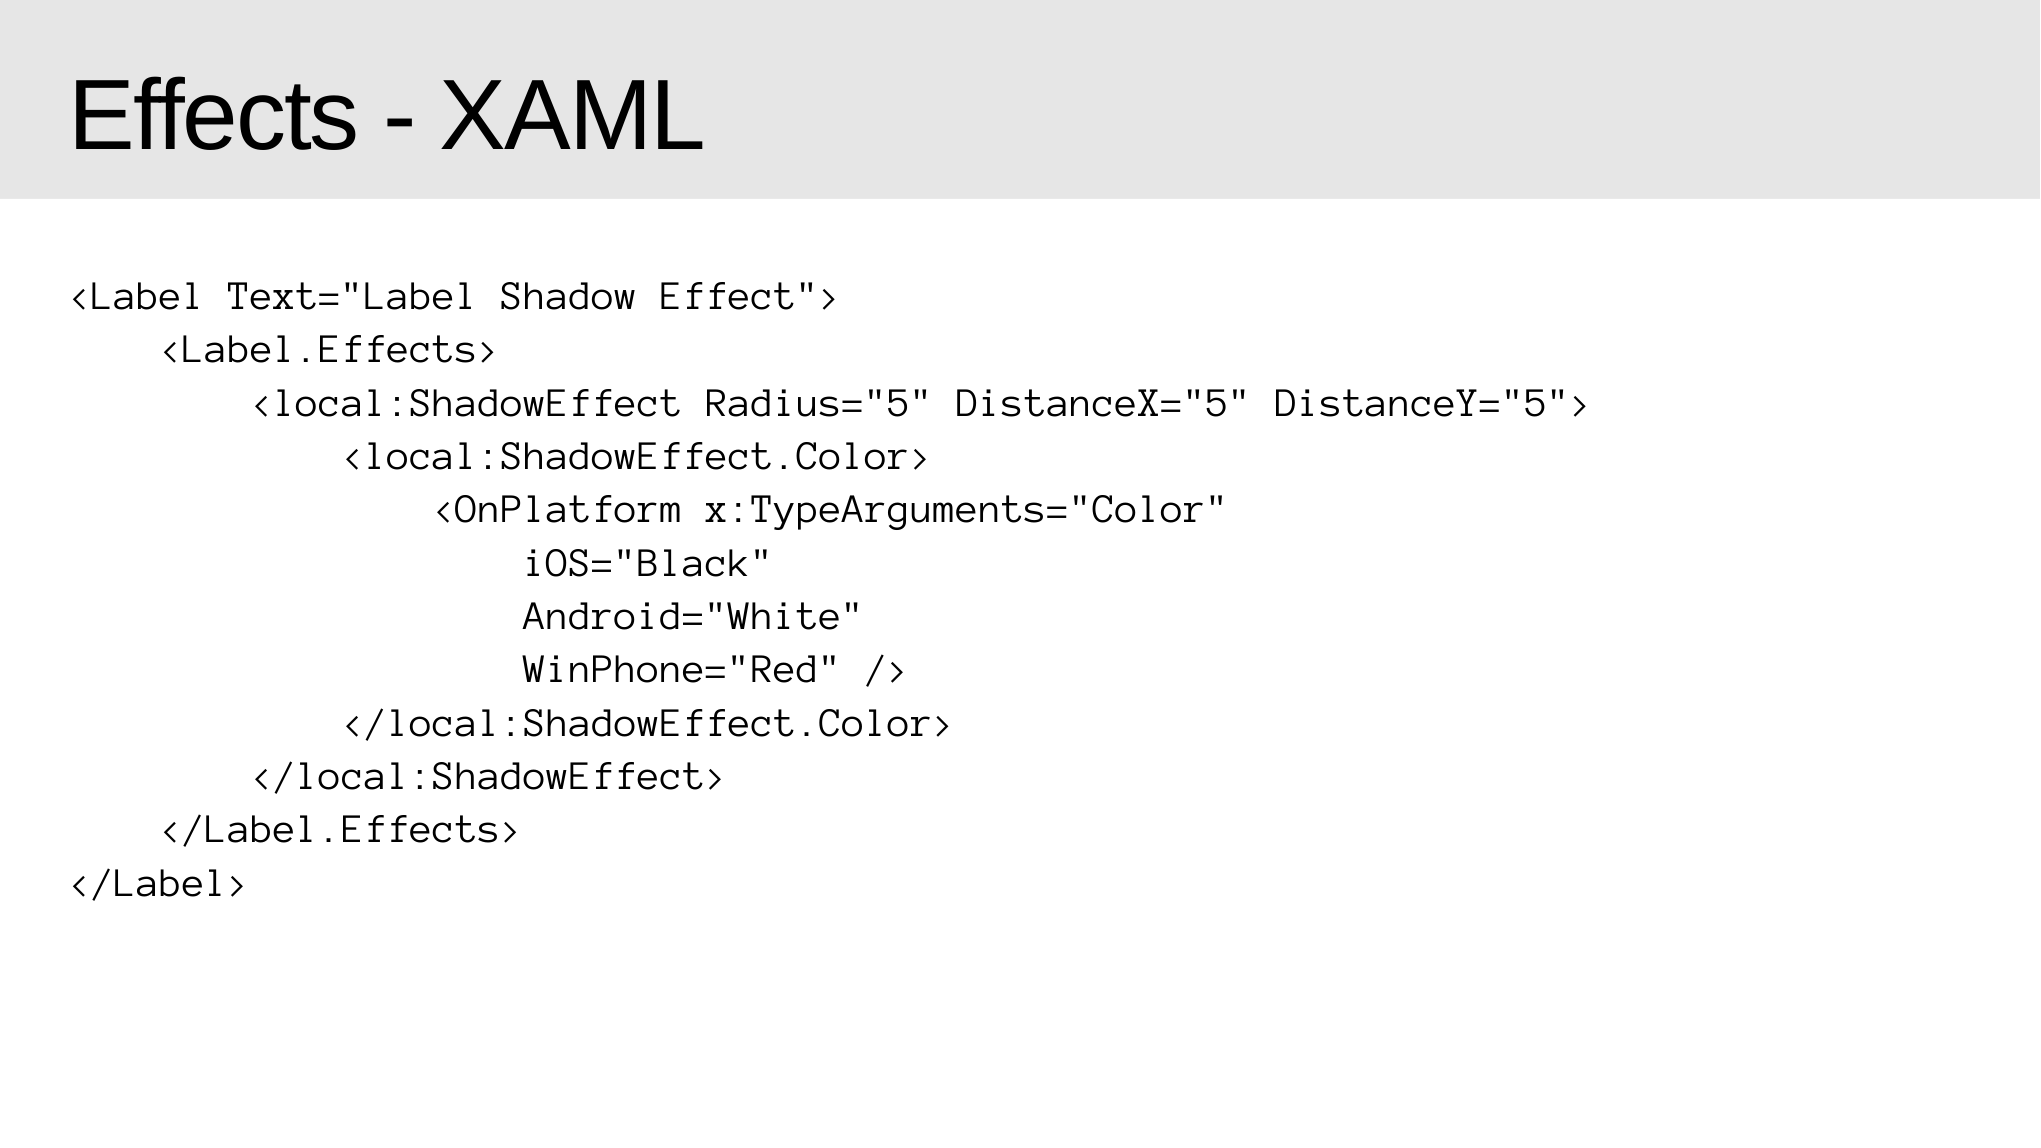

# Effects - XAML

<Label Text="Label Shadow Effect">
    <Label.Effects>
        <local:ShadowEffect Radius="5" DistanceX="5" DistanceY="5">
            <local:ShadowEffect.Color>
                <OnPlatform x:TypeArguments="Color"
                    iOS="Black"
                    Android="White"
                    WinPhone="Red" />
            </local:ShadowEffect.Color>
        </local:ShadowEffect>
    </Label.Effects>
</Label>